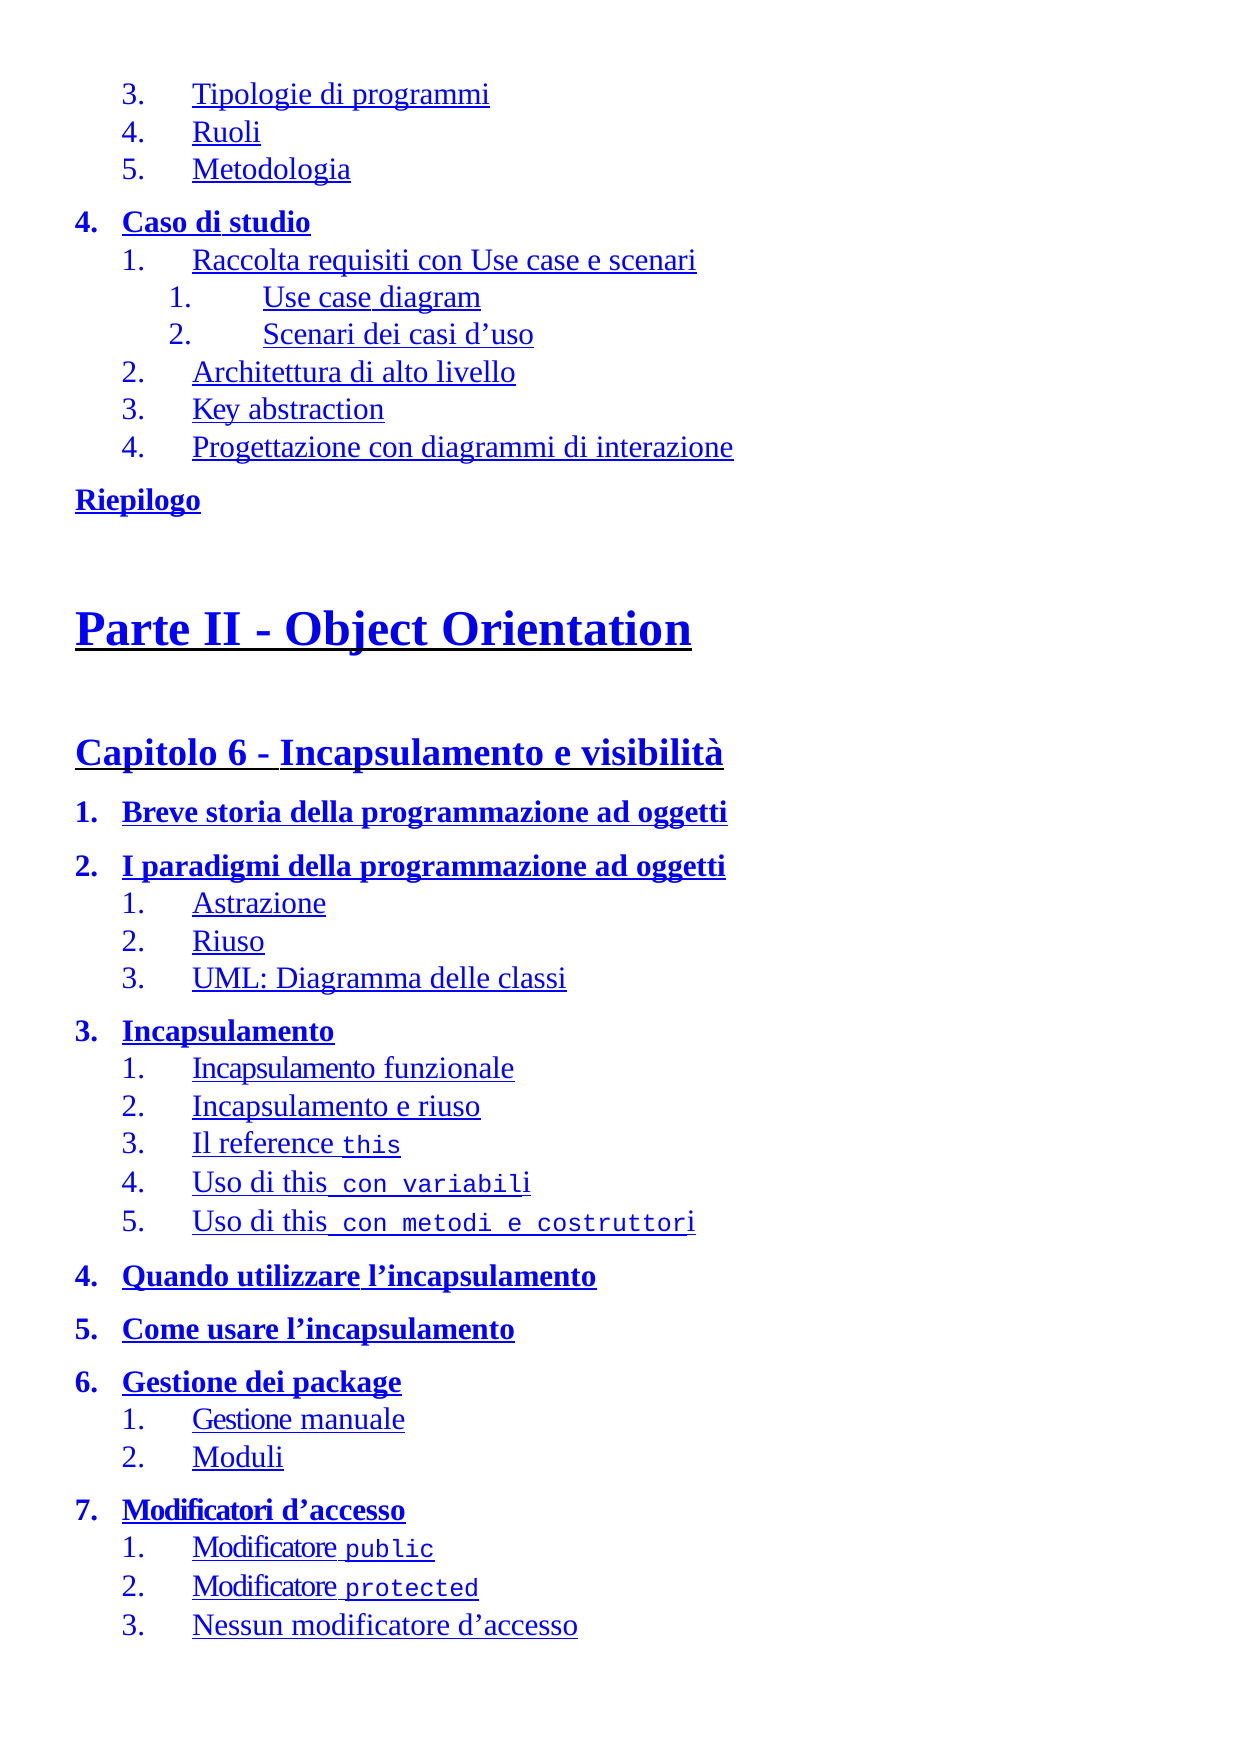

Tipologie di programmi
Ruoli
Metodologia
Caso di studio
Raccolta requisiti con Use case e scenari
Use case diagram
Scenari dei casi d’uso
Architettura di alto livello
Key abstraction
Progettazione con diagrammi di interazione
Riepilogo
Parte II - Object Orientation
Capitolo 6 - Incapsulamento e visibilità
Breve storia della programmazione ad oggetti
I paradigmi della programmazione ad oggetti
Astrazione
Riuso
UML: Diagramma delle classi
Incapsulamento
Incapsulamento funzionale
Incapsulamento e riuso
Il reference this
Uso di this con variabili
Uso di this con metodi e costruttori
Quando utilizzare l’incapsulamento
Come usare l’incapsulamento
Gestione dei package
Gestione manuale
Moduli
Modificatori d’accesso
Modificatore public
Modificatore protected
Nessun modificatore d’accesso